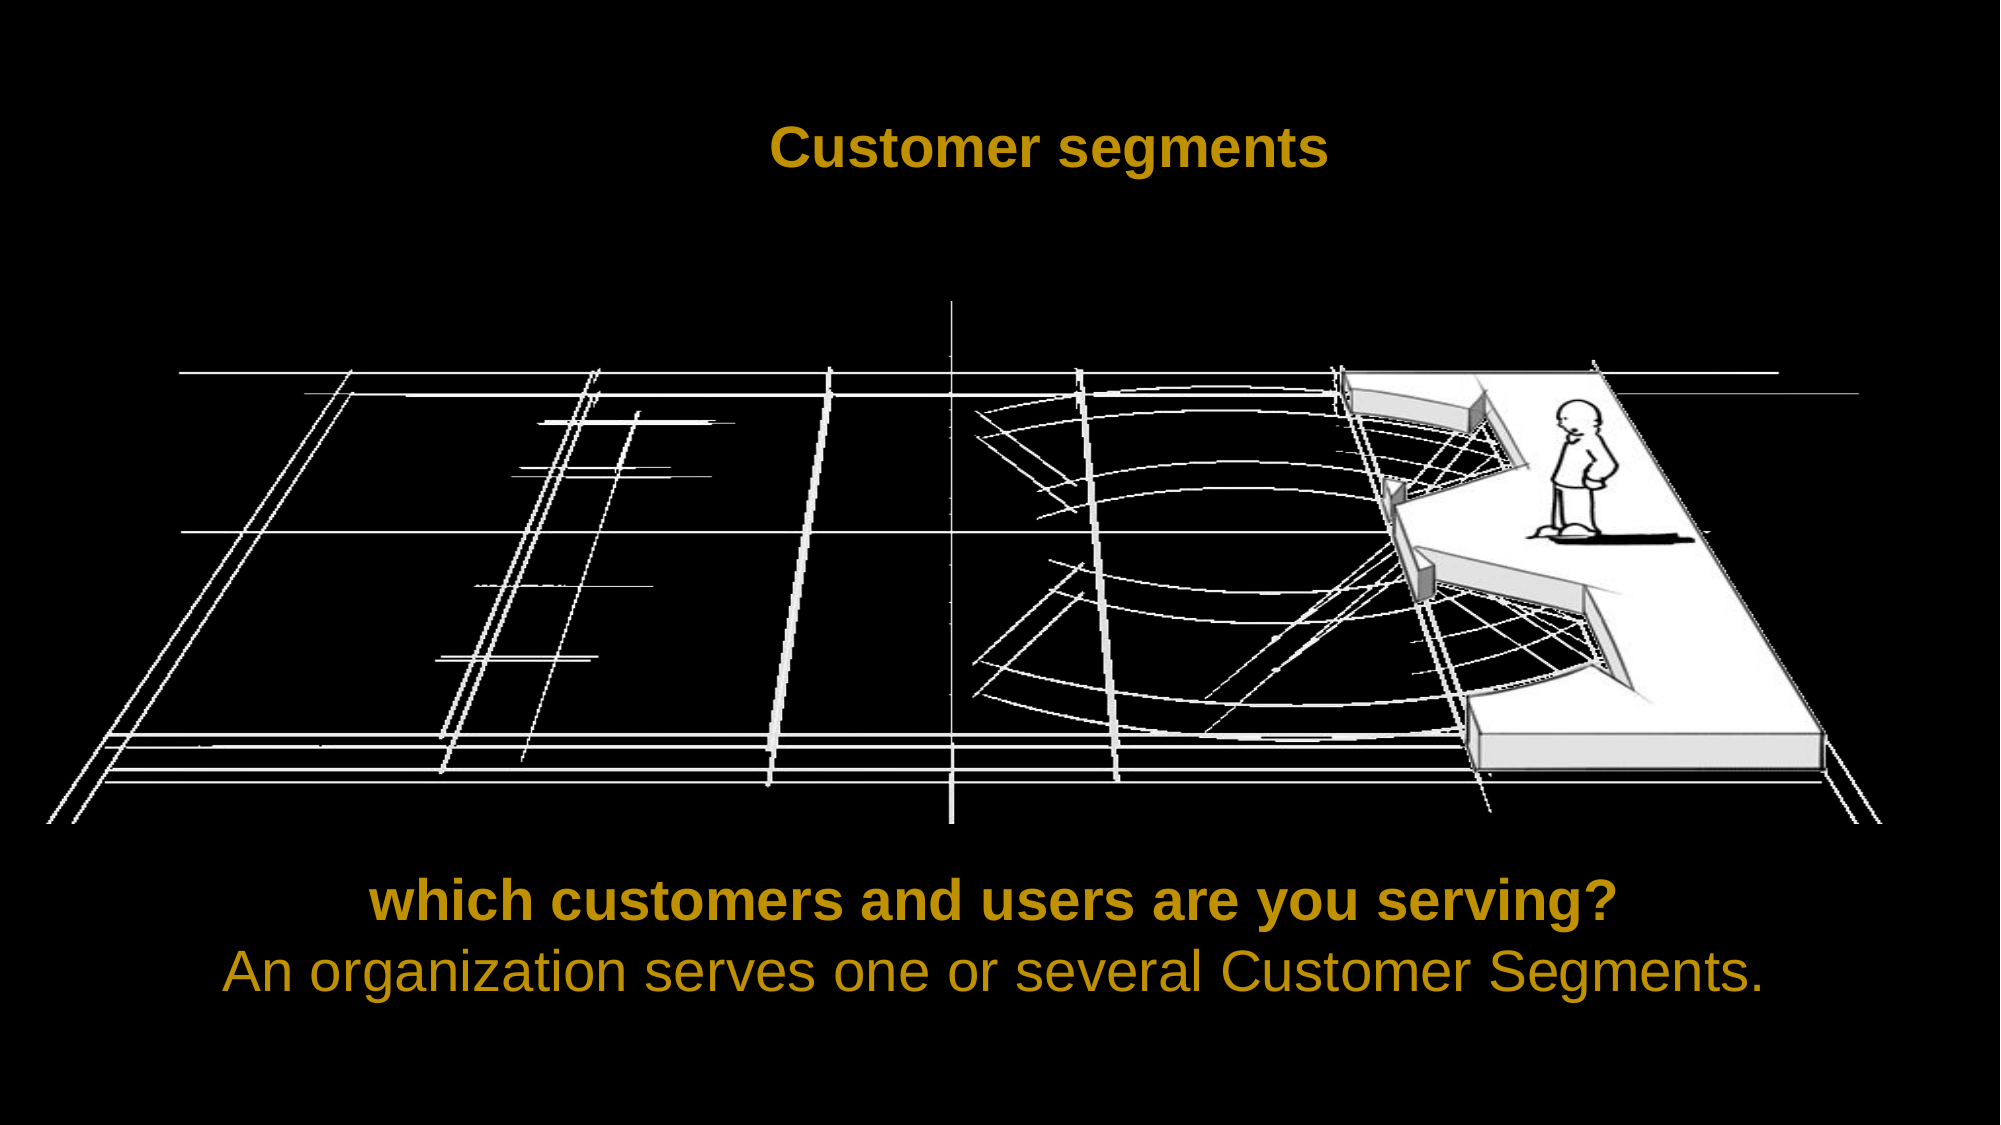

Customer segments

which customers and users are you serving?
An organization serves one or several Customer Segments.